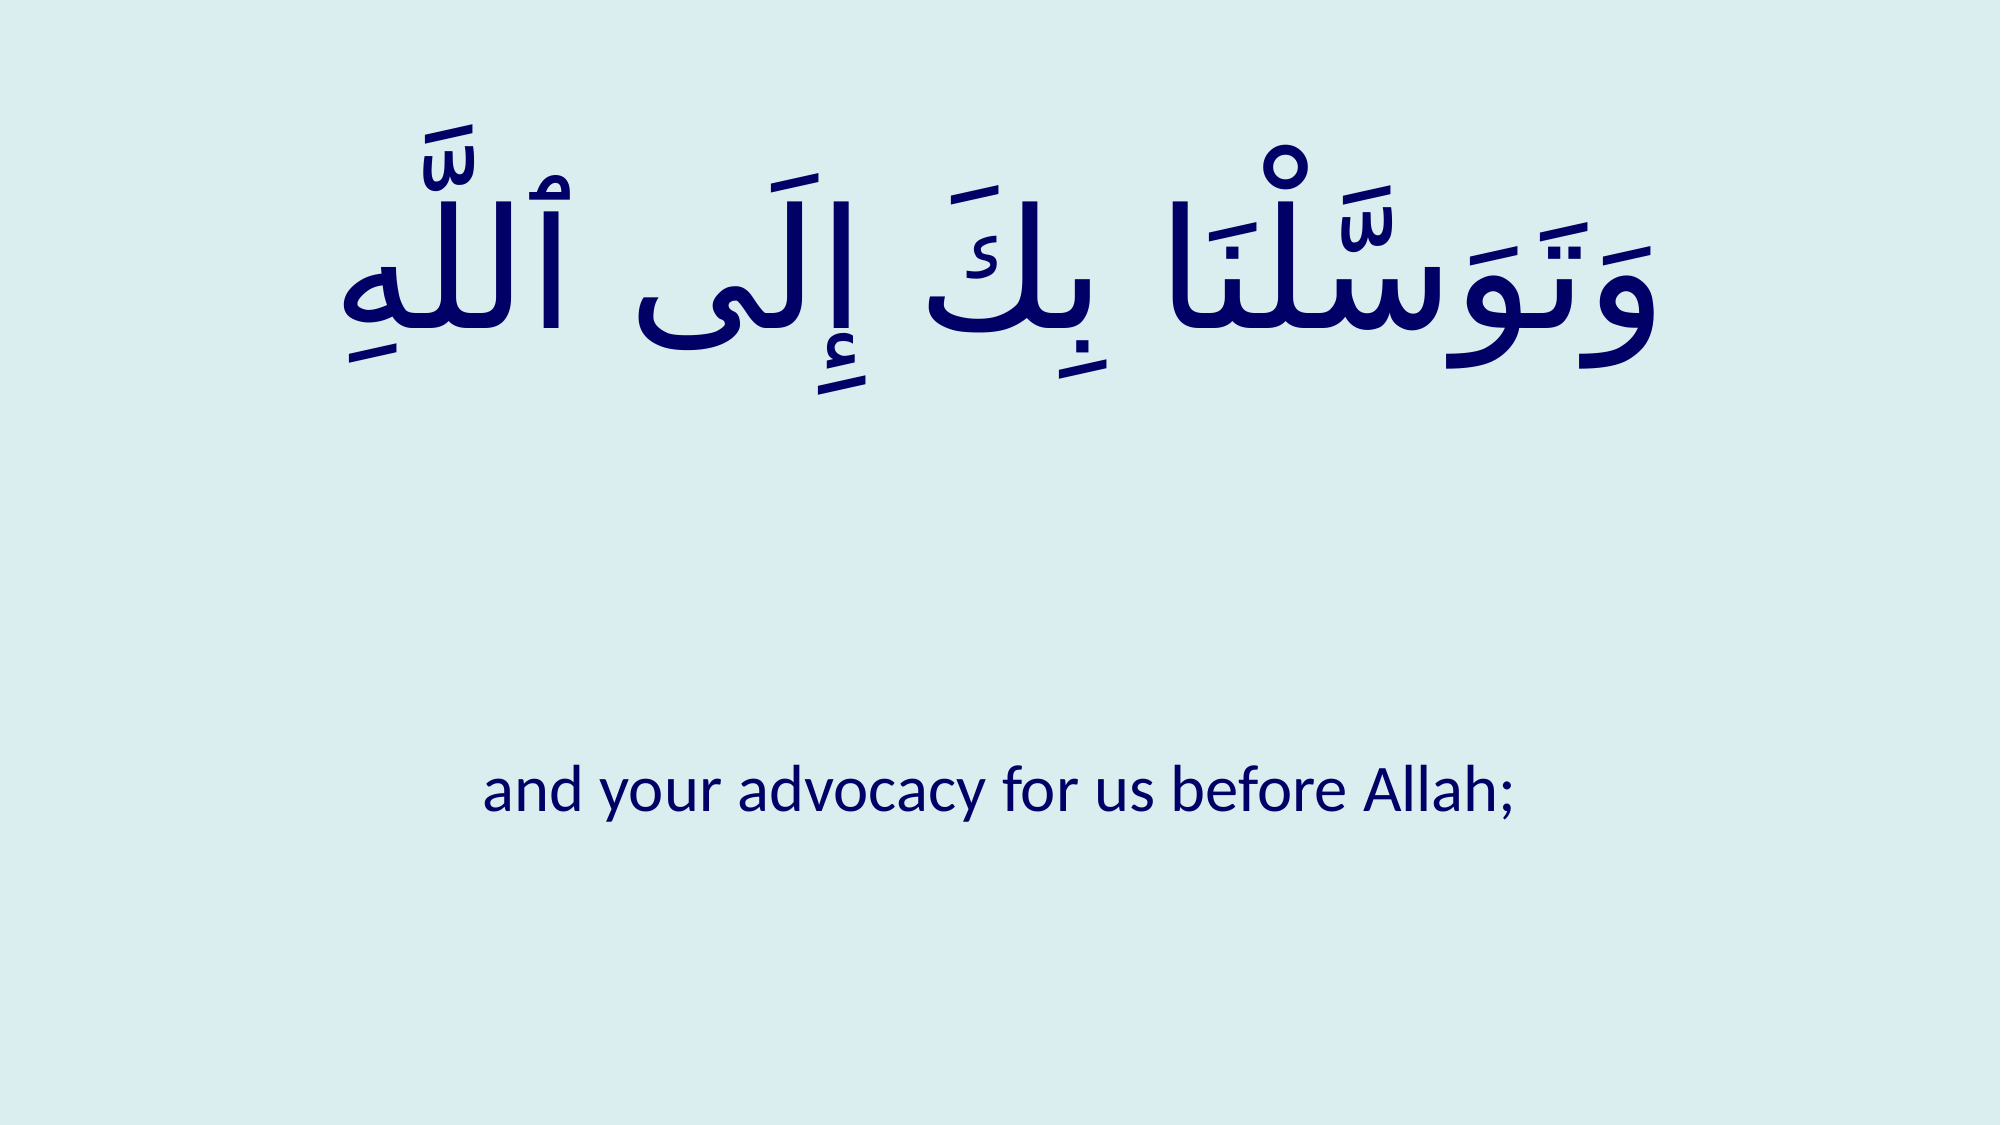

# وَتَوَسَّلْنَا بِكَ إِلَى ٱللَّهِ
and your advocacy for us before Allah;